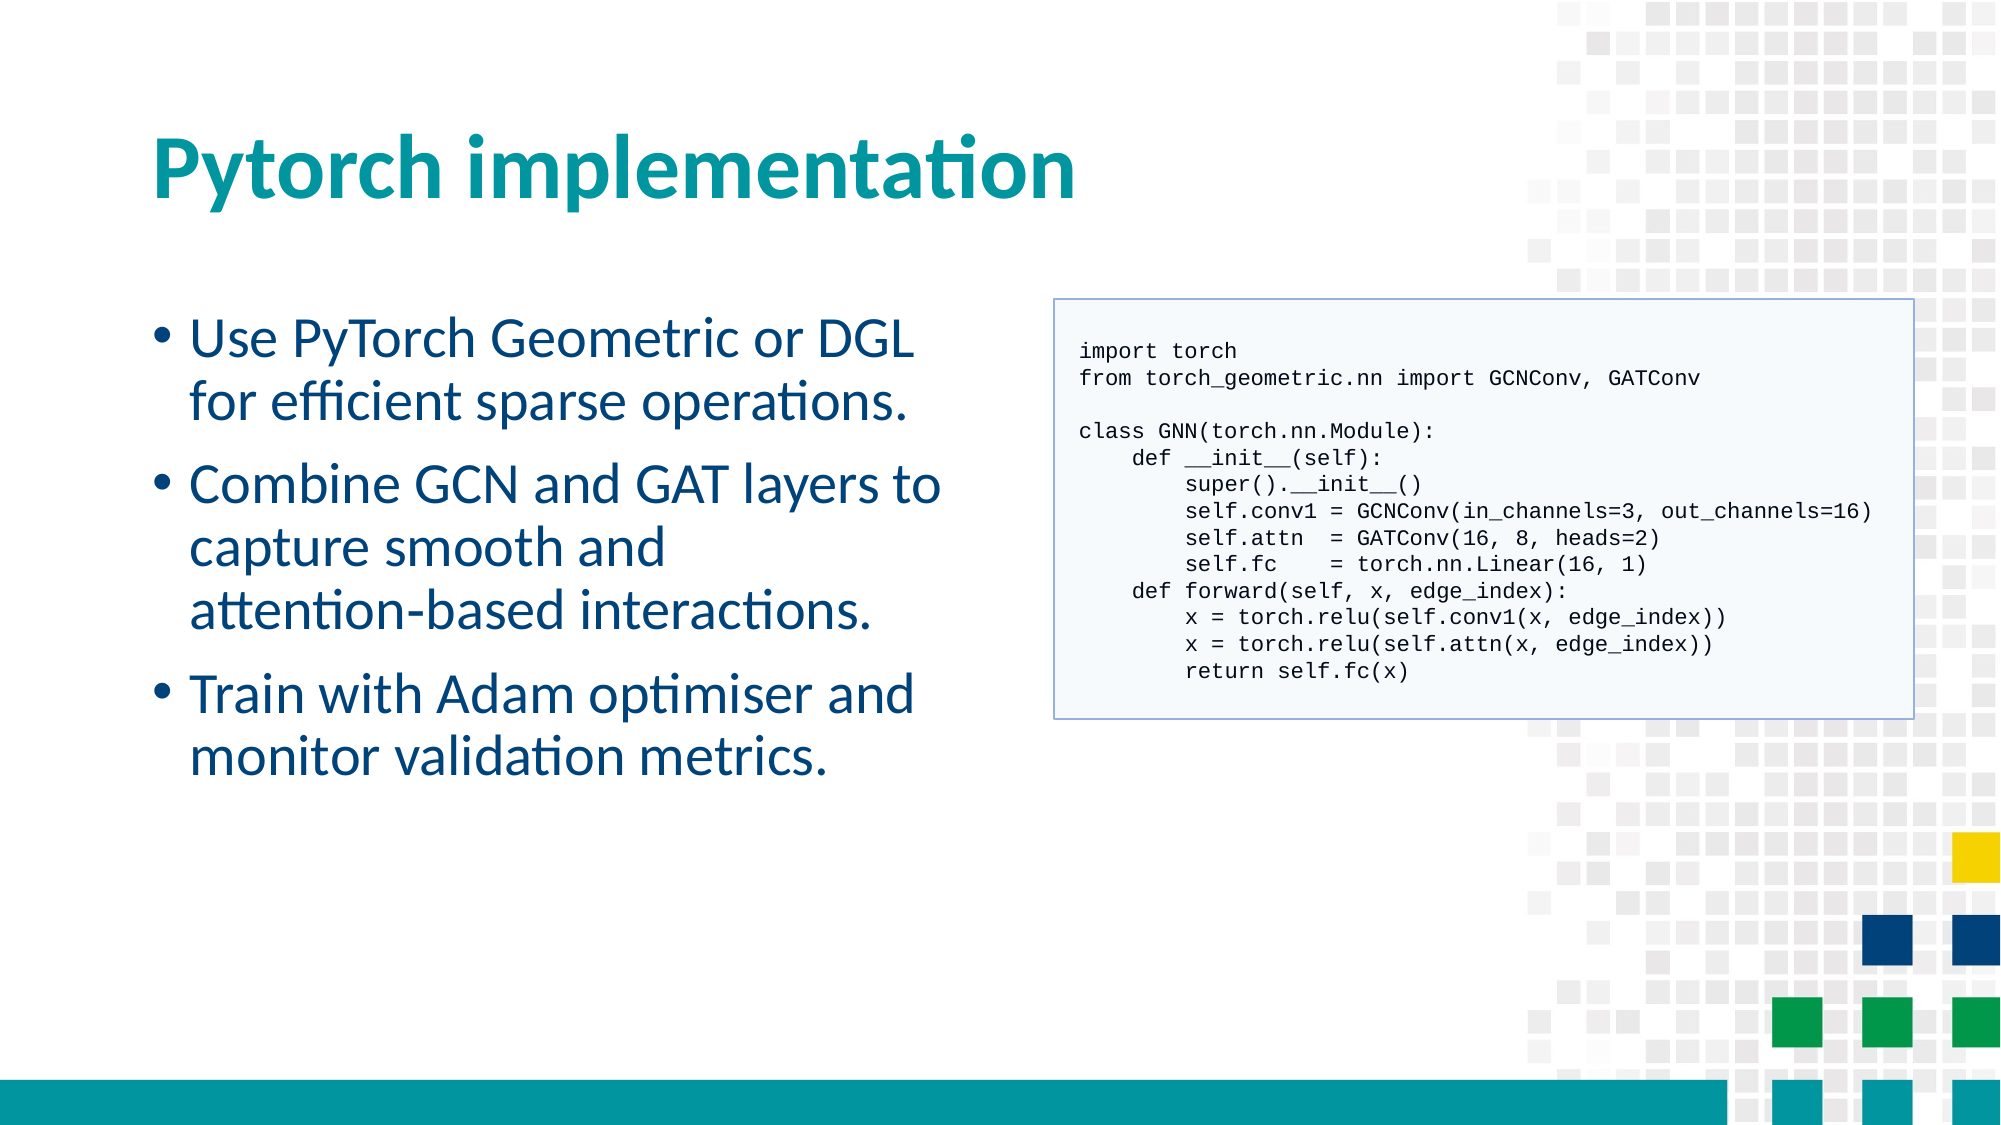

# Pytorch implementation
Use PyTorch Geometric or DGL for efficient sparse operations.
Combine GCN and GAT layers to capture smooth and attention‑based interactions.
Train with Adam optimiser and monitor validation metrics.

import torch
from torch_geometric.nn import GCNConv, GATConv

class GNN(torch.nn.Module):
    def __init__(self):
        super().__init__()
        self.conv1 = GCNConv(in_channels=3, out_channels=16)
        self.attn  = GATConv(16, 8, heads=2)
        self.fc    = torch.nn.Linear(16, 1)
    def forward(self, x, edge_index):
        x = torch.relu(self.conv1(x, edge_index))
        x = torch.relu(self.attn(x, edge_index))
        return self.fc(x)